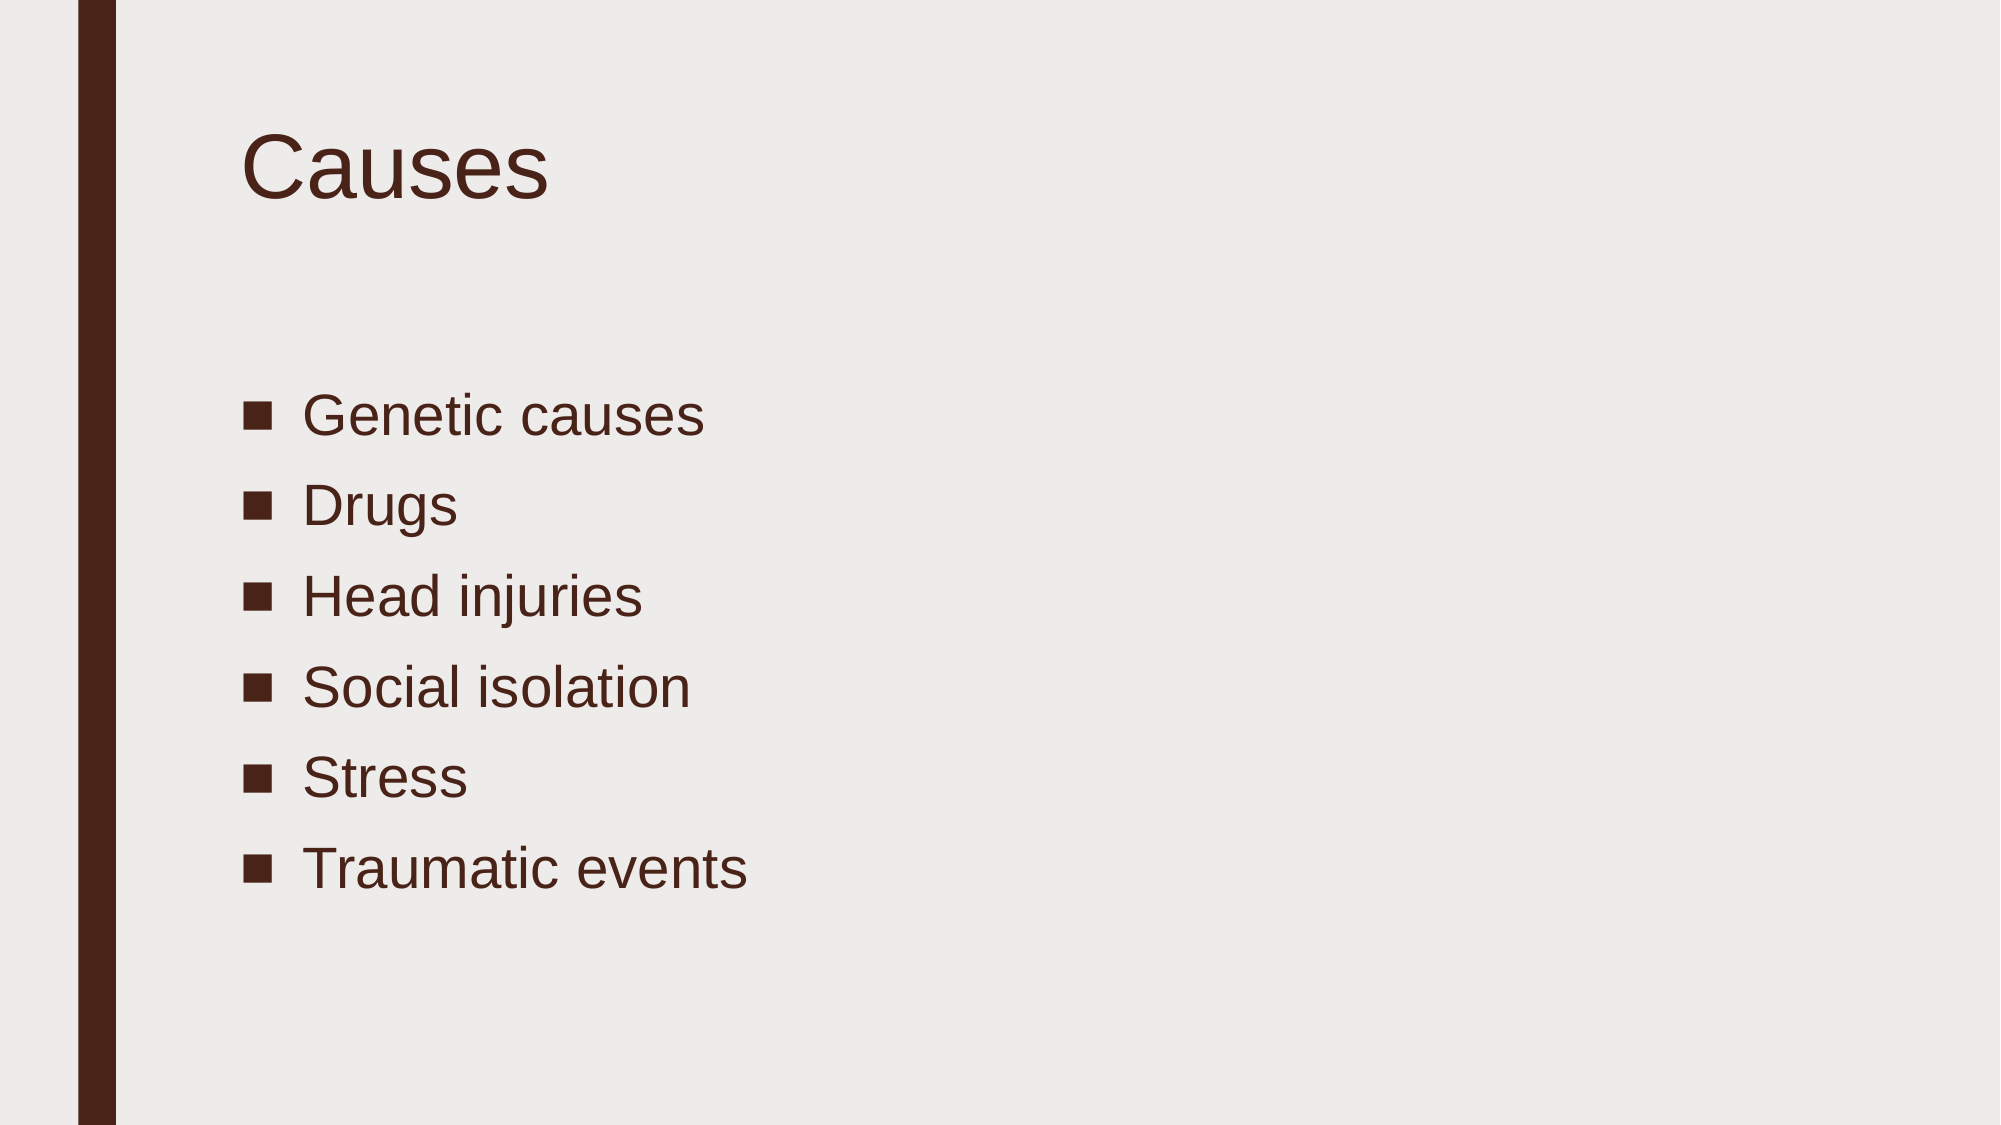

# Causes
Genetic causes
Drugs
Head injuries
Social isolation
Stress
Traumatic events